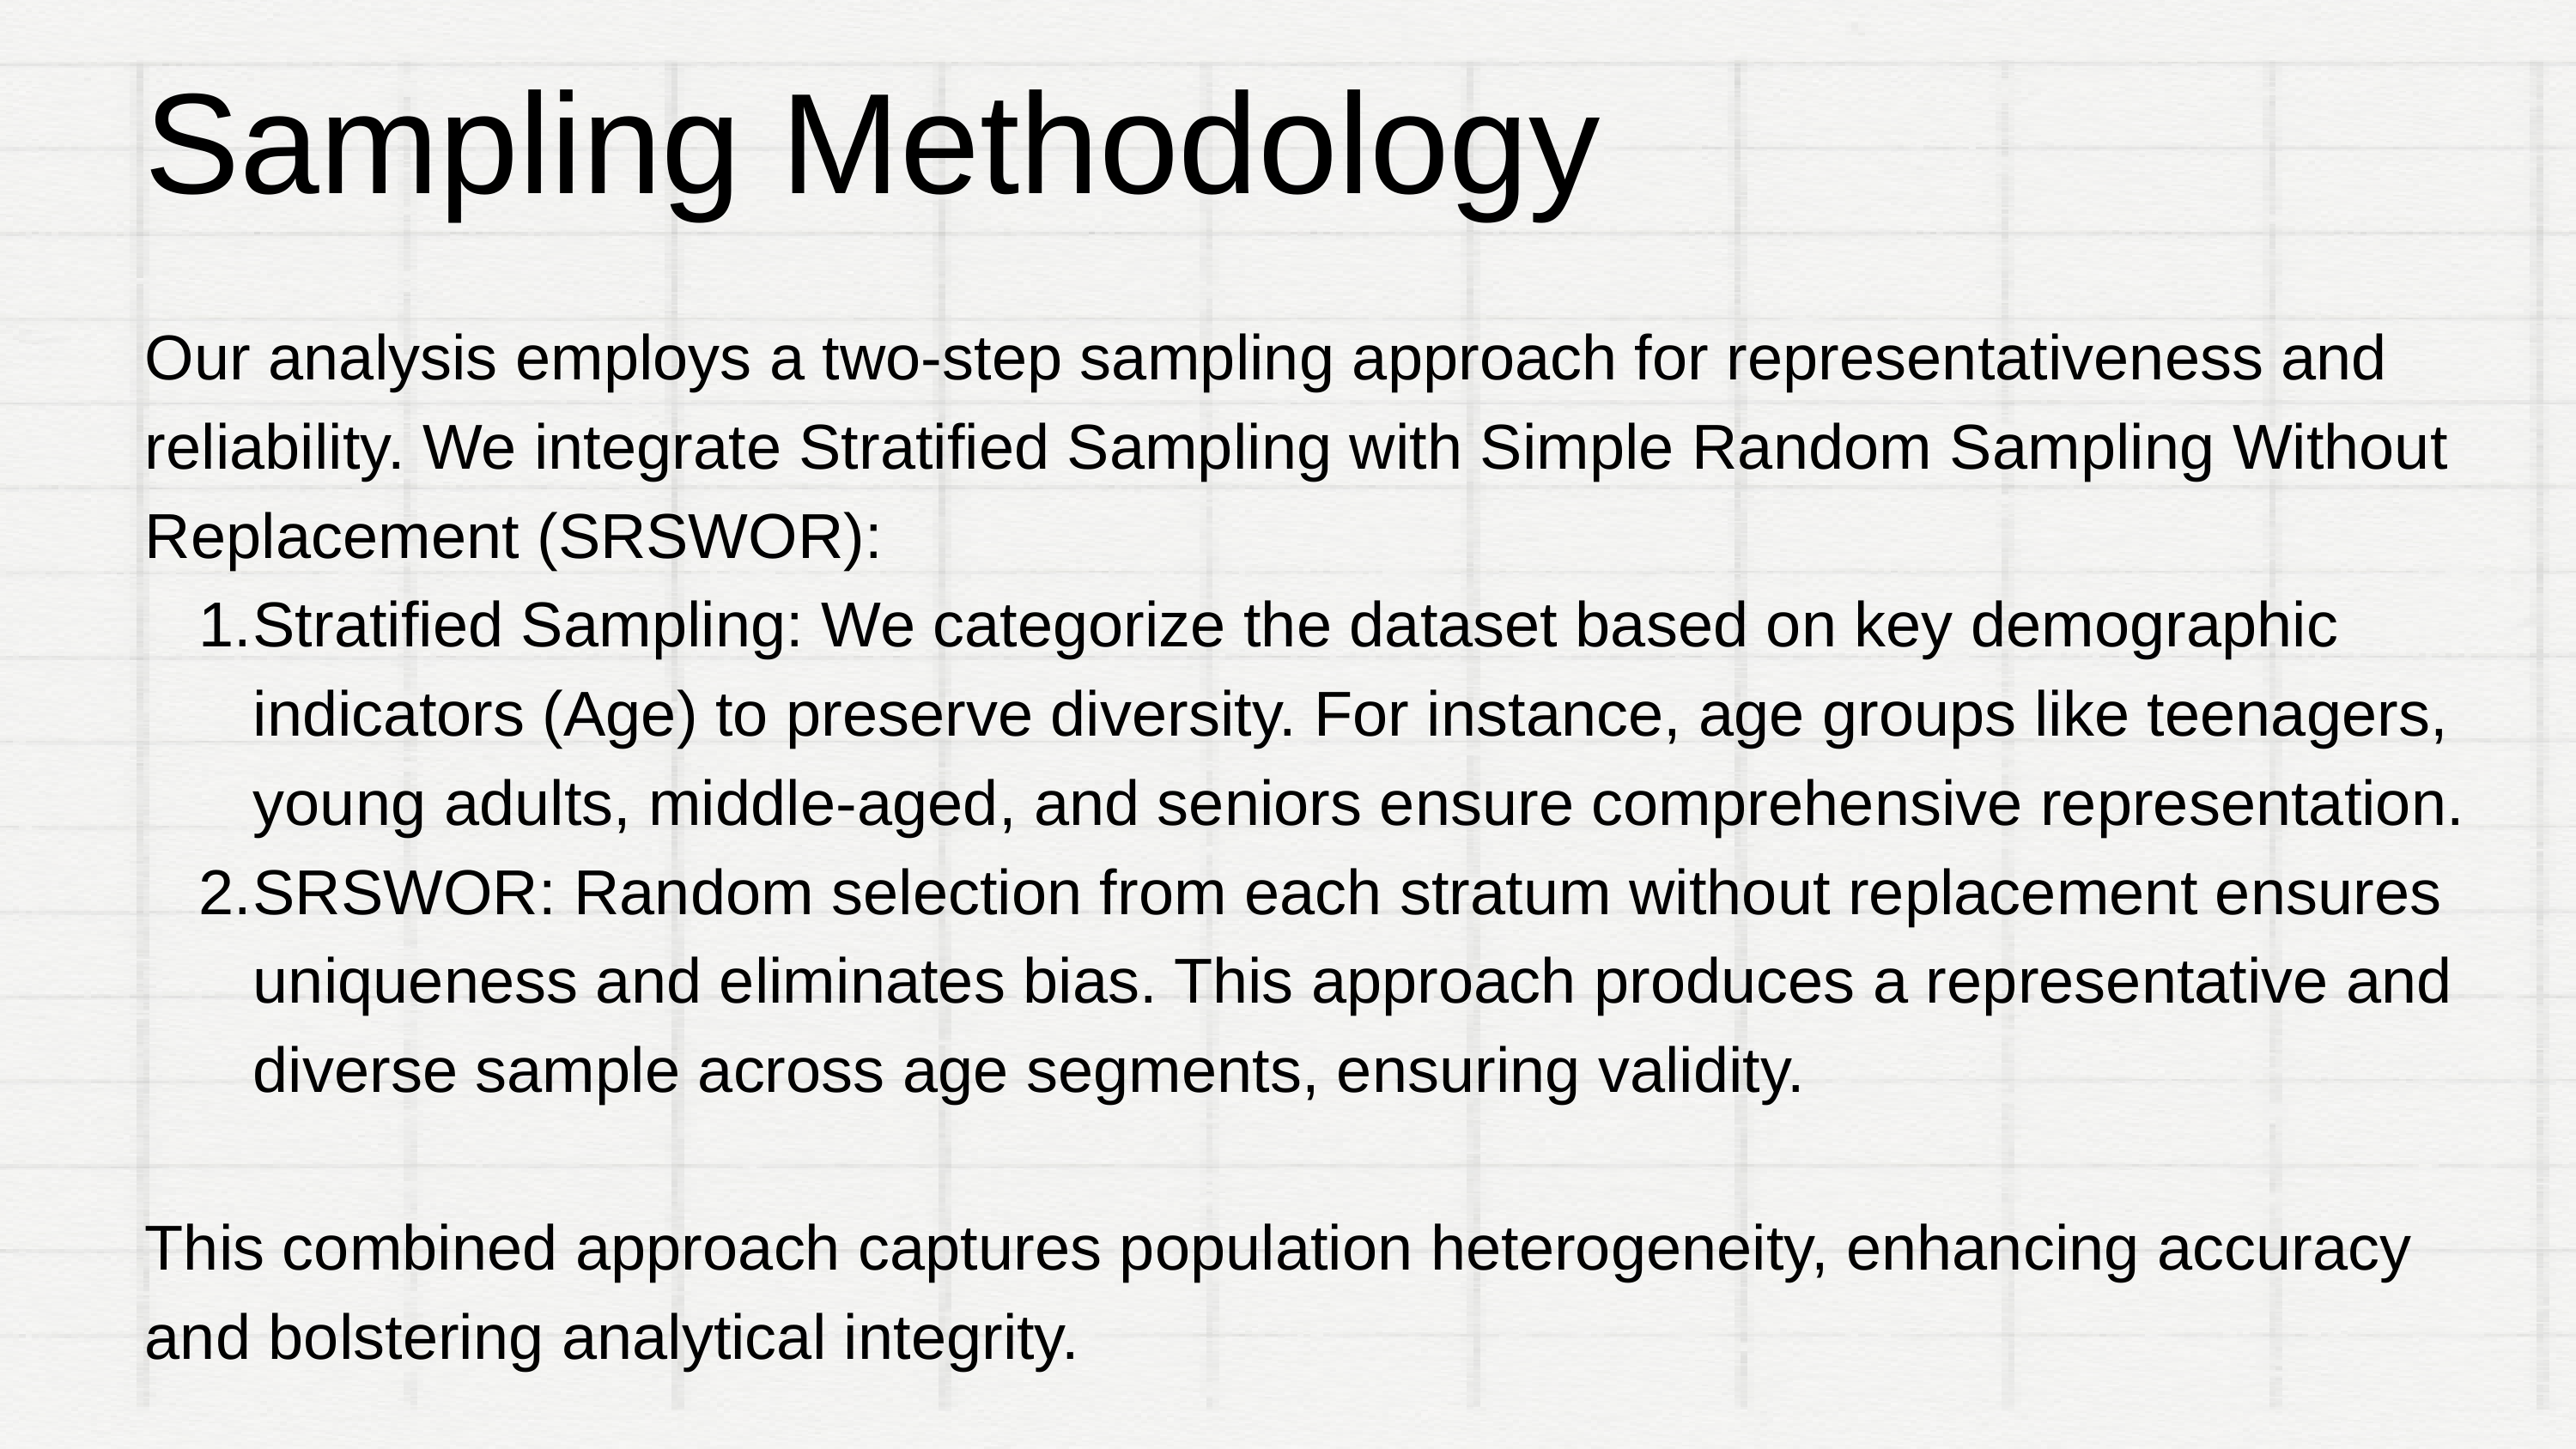

Sampling Methodology
Our analysis employs a two-step sampling approach for representativeness and reliability. We integrate Stratified Sampling with Simple Random Sampling Without Replacement (SRSWOR):
Stratified Sampling: We categorize the dataset based on key demographic indicators (Age) to preserve diversity. For instance, age groups like teenagers, young adults, middle-aged, and seniors ensure comprehensive representation.
SRSWOR: Random selection from each stratum without replacement ensures uniqueness and eliminates bias. This approach produces a representative and diverse sample across age segments, ensuring validity.

This combined approach captures population heterogeneity, enhancing accuracy and bolstering analytical integrity.